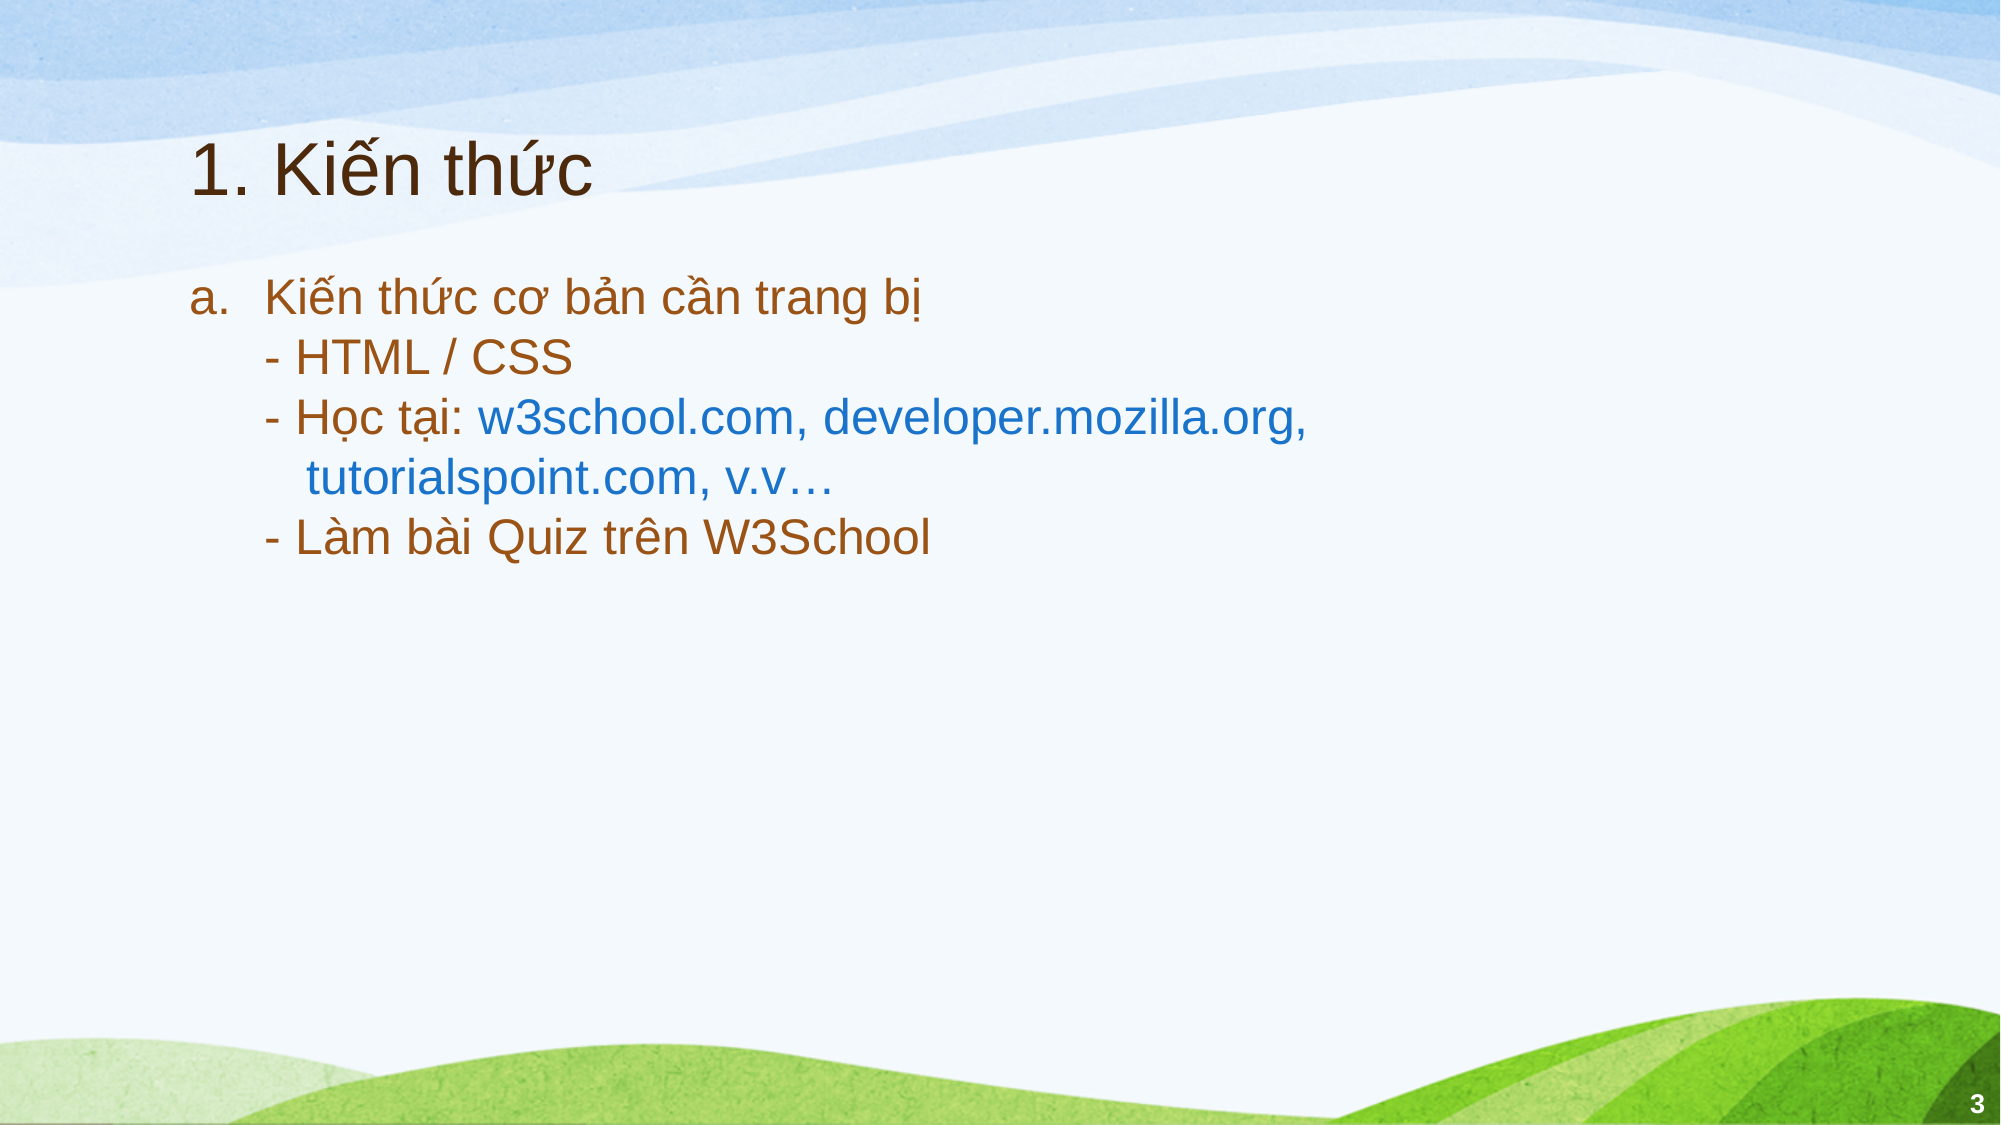

# 1. Kiến thức
Kiến thức cơ bản cần trang bị
- HTML / CSS
- Học tại: w3school.com, developer.mozilla.org,
   tutorialspoint.com, v.v…
- Làm bài Quiz trên W3School
3